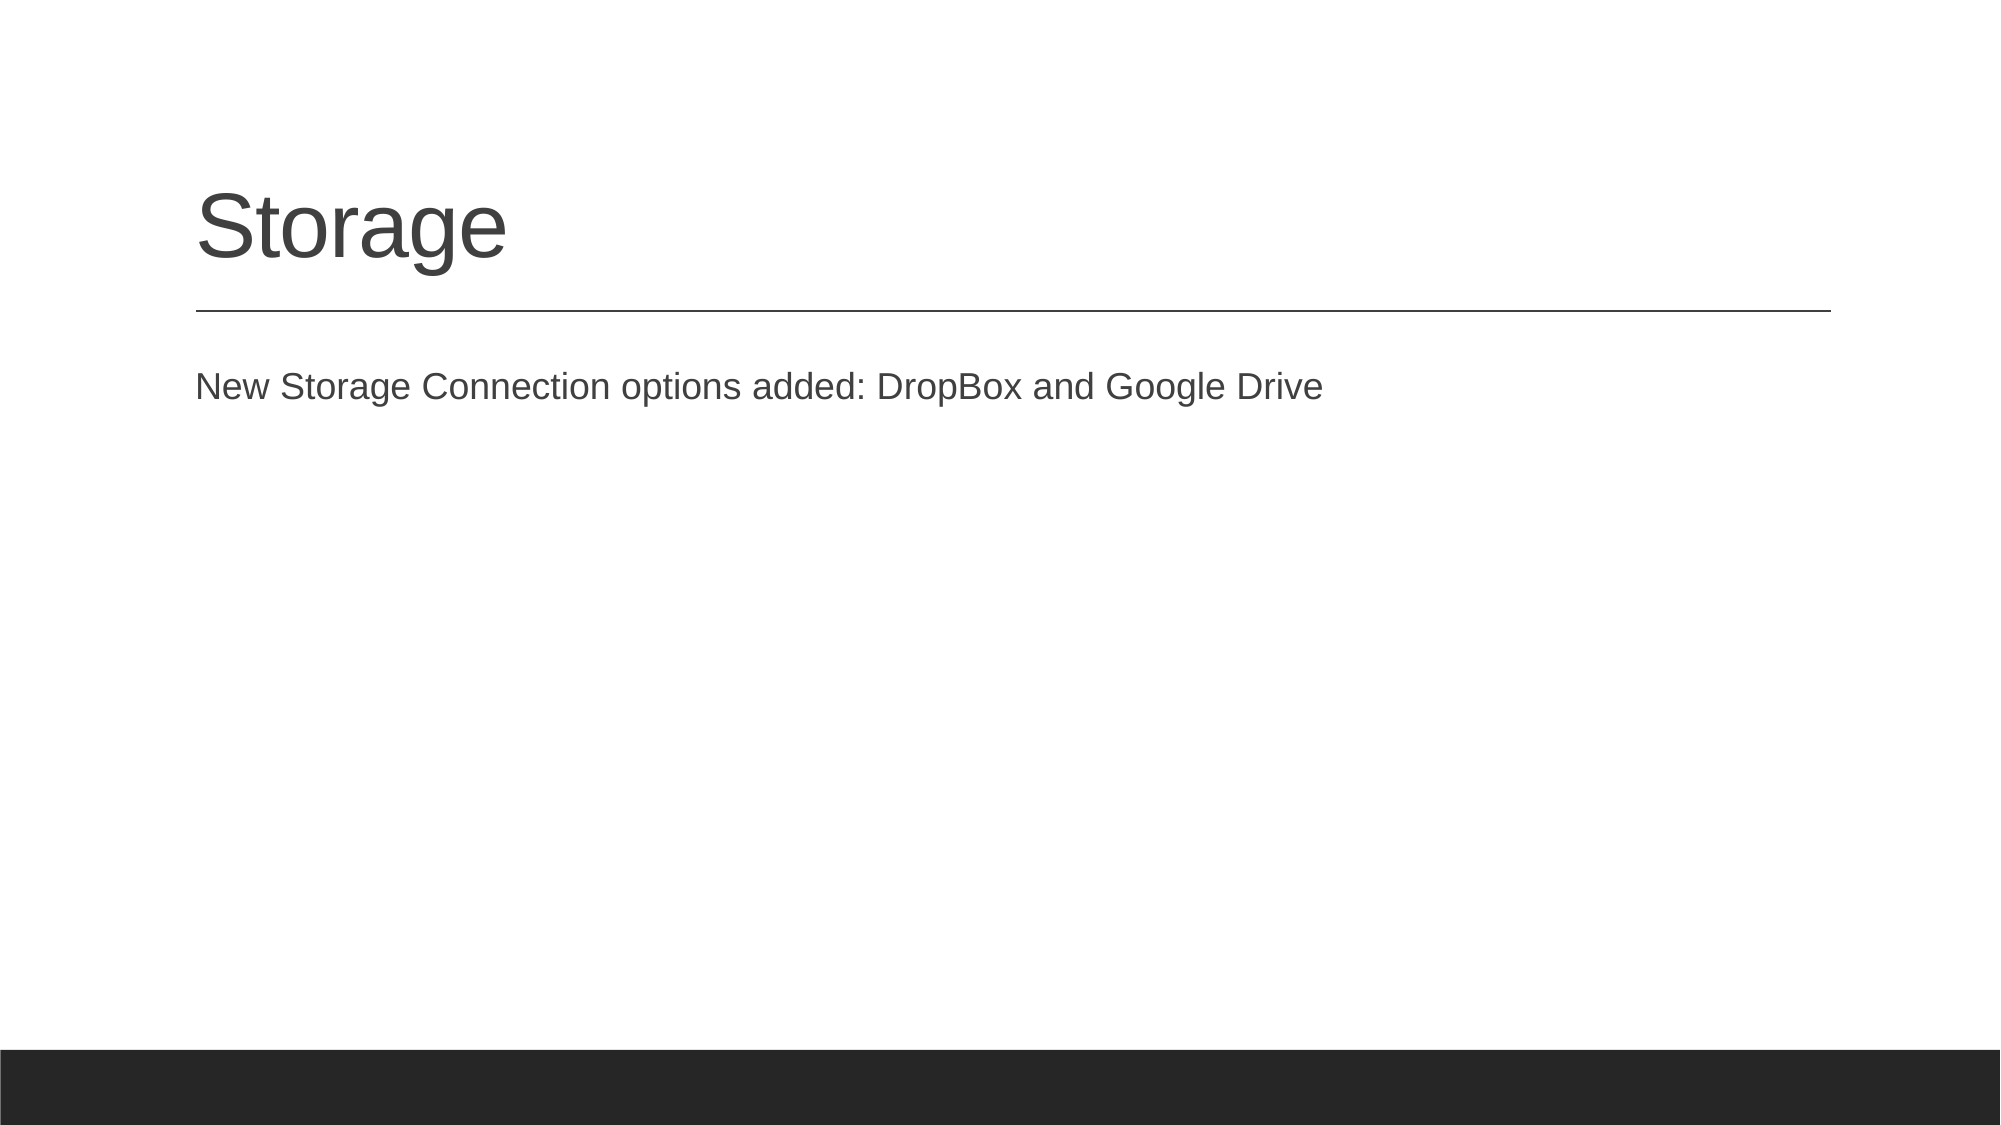

# Storage
New Storage Connection options added: DropBox and Google Drive